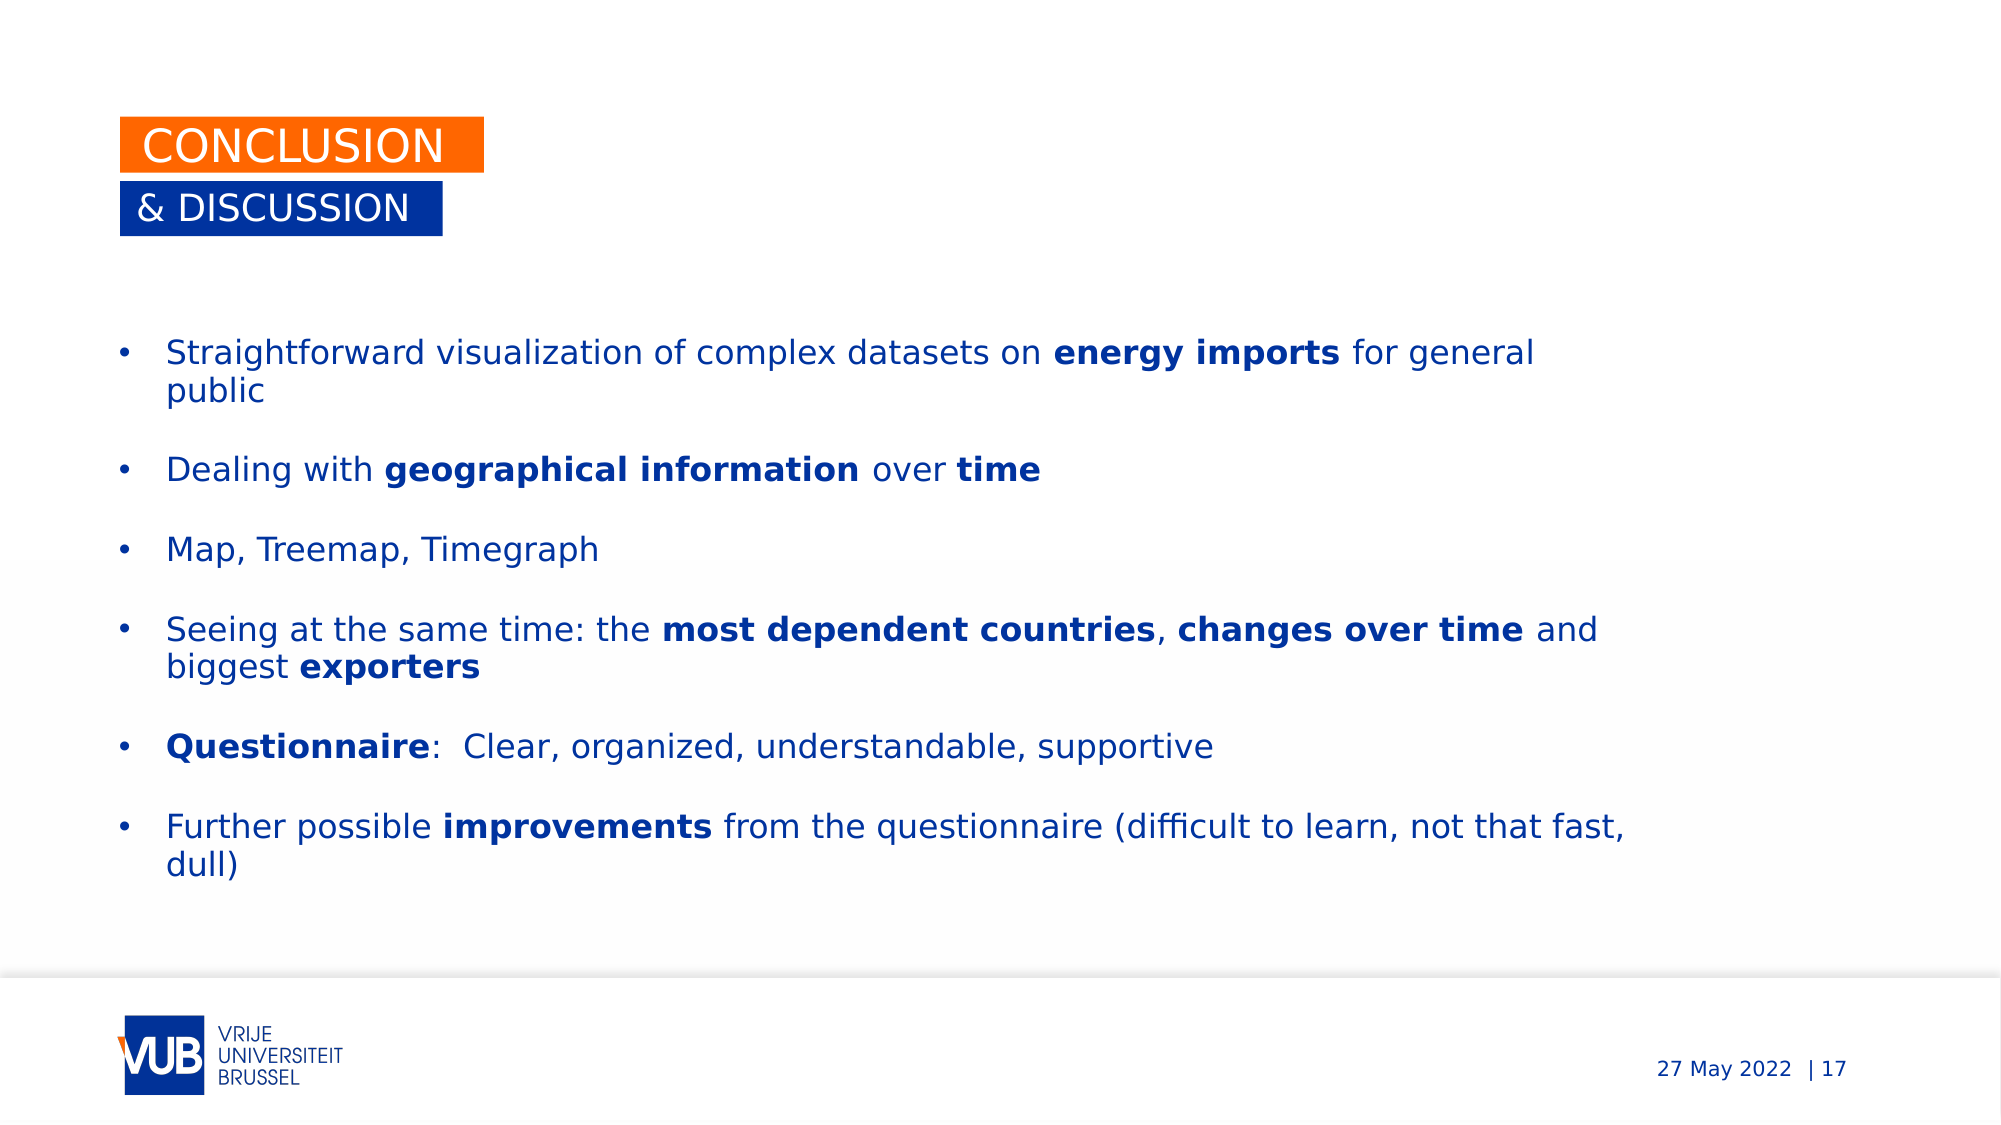

# Conclusion
& discussion
Straightforward visualization of complex datasets on energy imports for general public
Dealing with geographical information over time
Map, Treemap, Timegraph
Seeing at the same time: the most dependent countries, changes over time and biggest exporters
Questionnaire:  Clear, organized, understandable, supportive
Further possible improvements from the questionnaire (difficult to learn, not that fast, dull)

| 17
27 May 2022